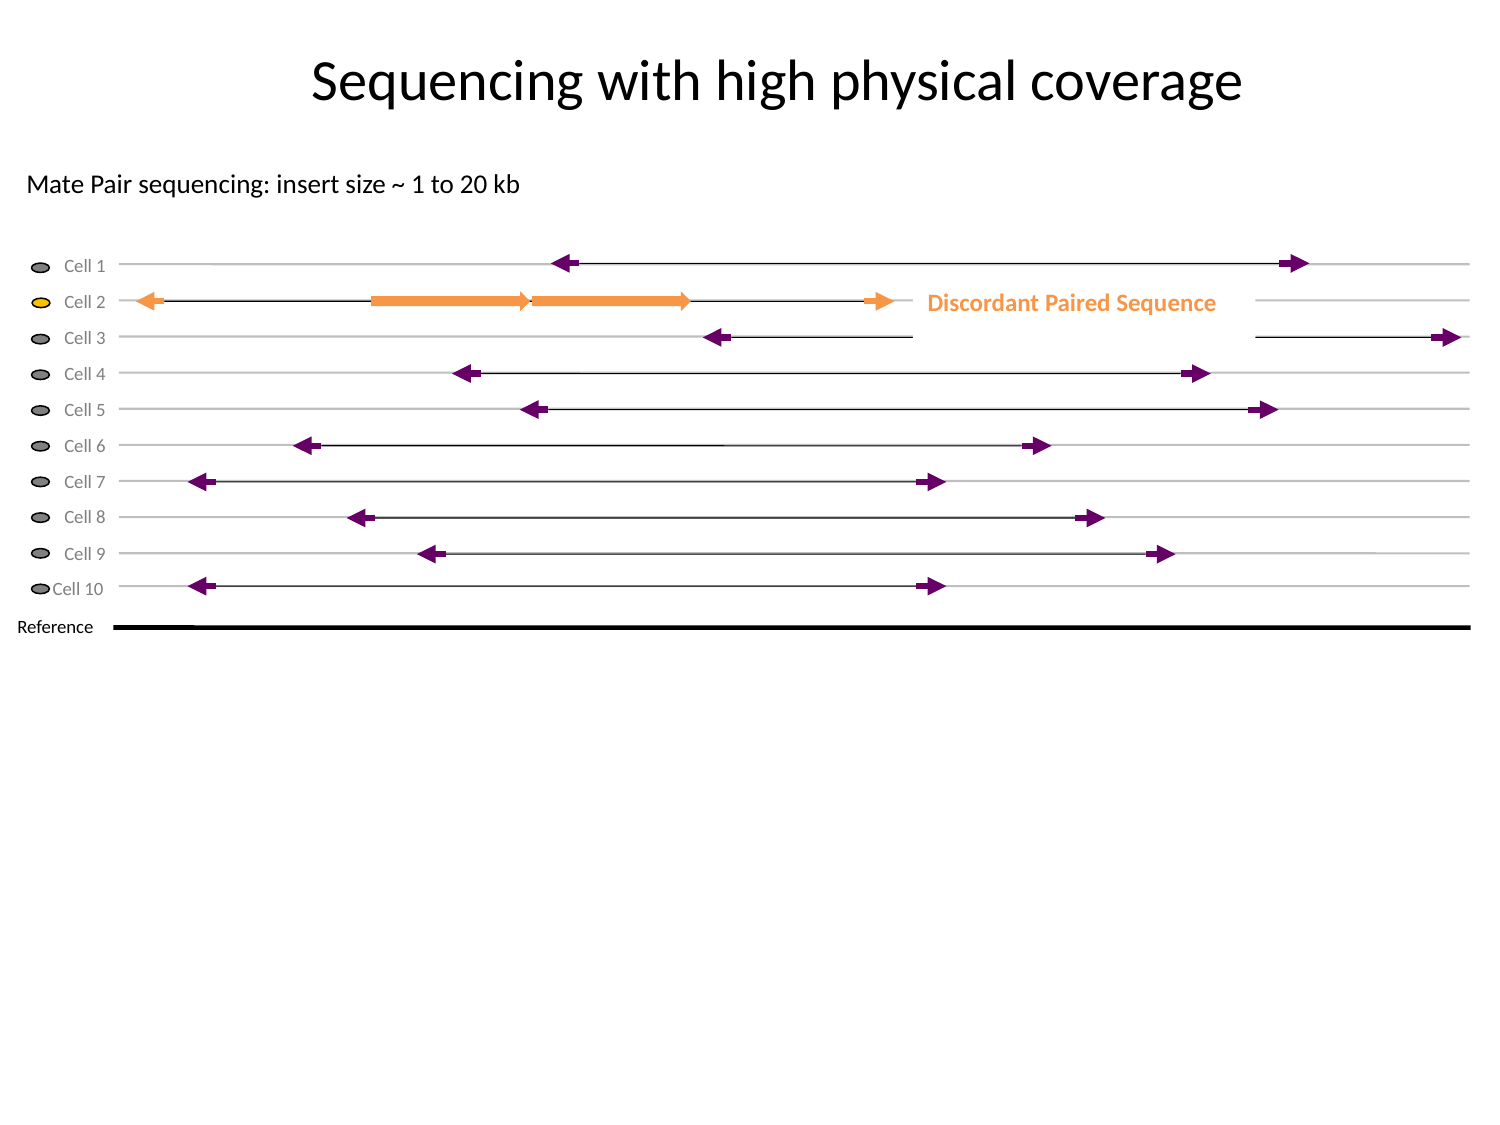

Sequencing with high physical coverage
Mate Pair sequencing: insert size ~ 1 to 20 kb
Cell 1

Discordant Paired Sequence
Cell 2

Cell 3

Cell 4

Cell 5

Cell 6

Cell 7

Cell 8

Cell 9

Cell 10

Reference